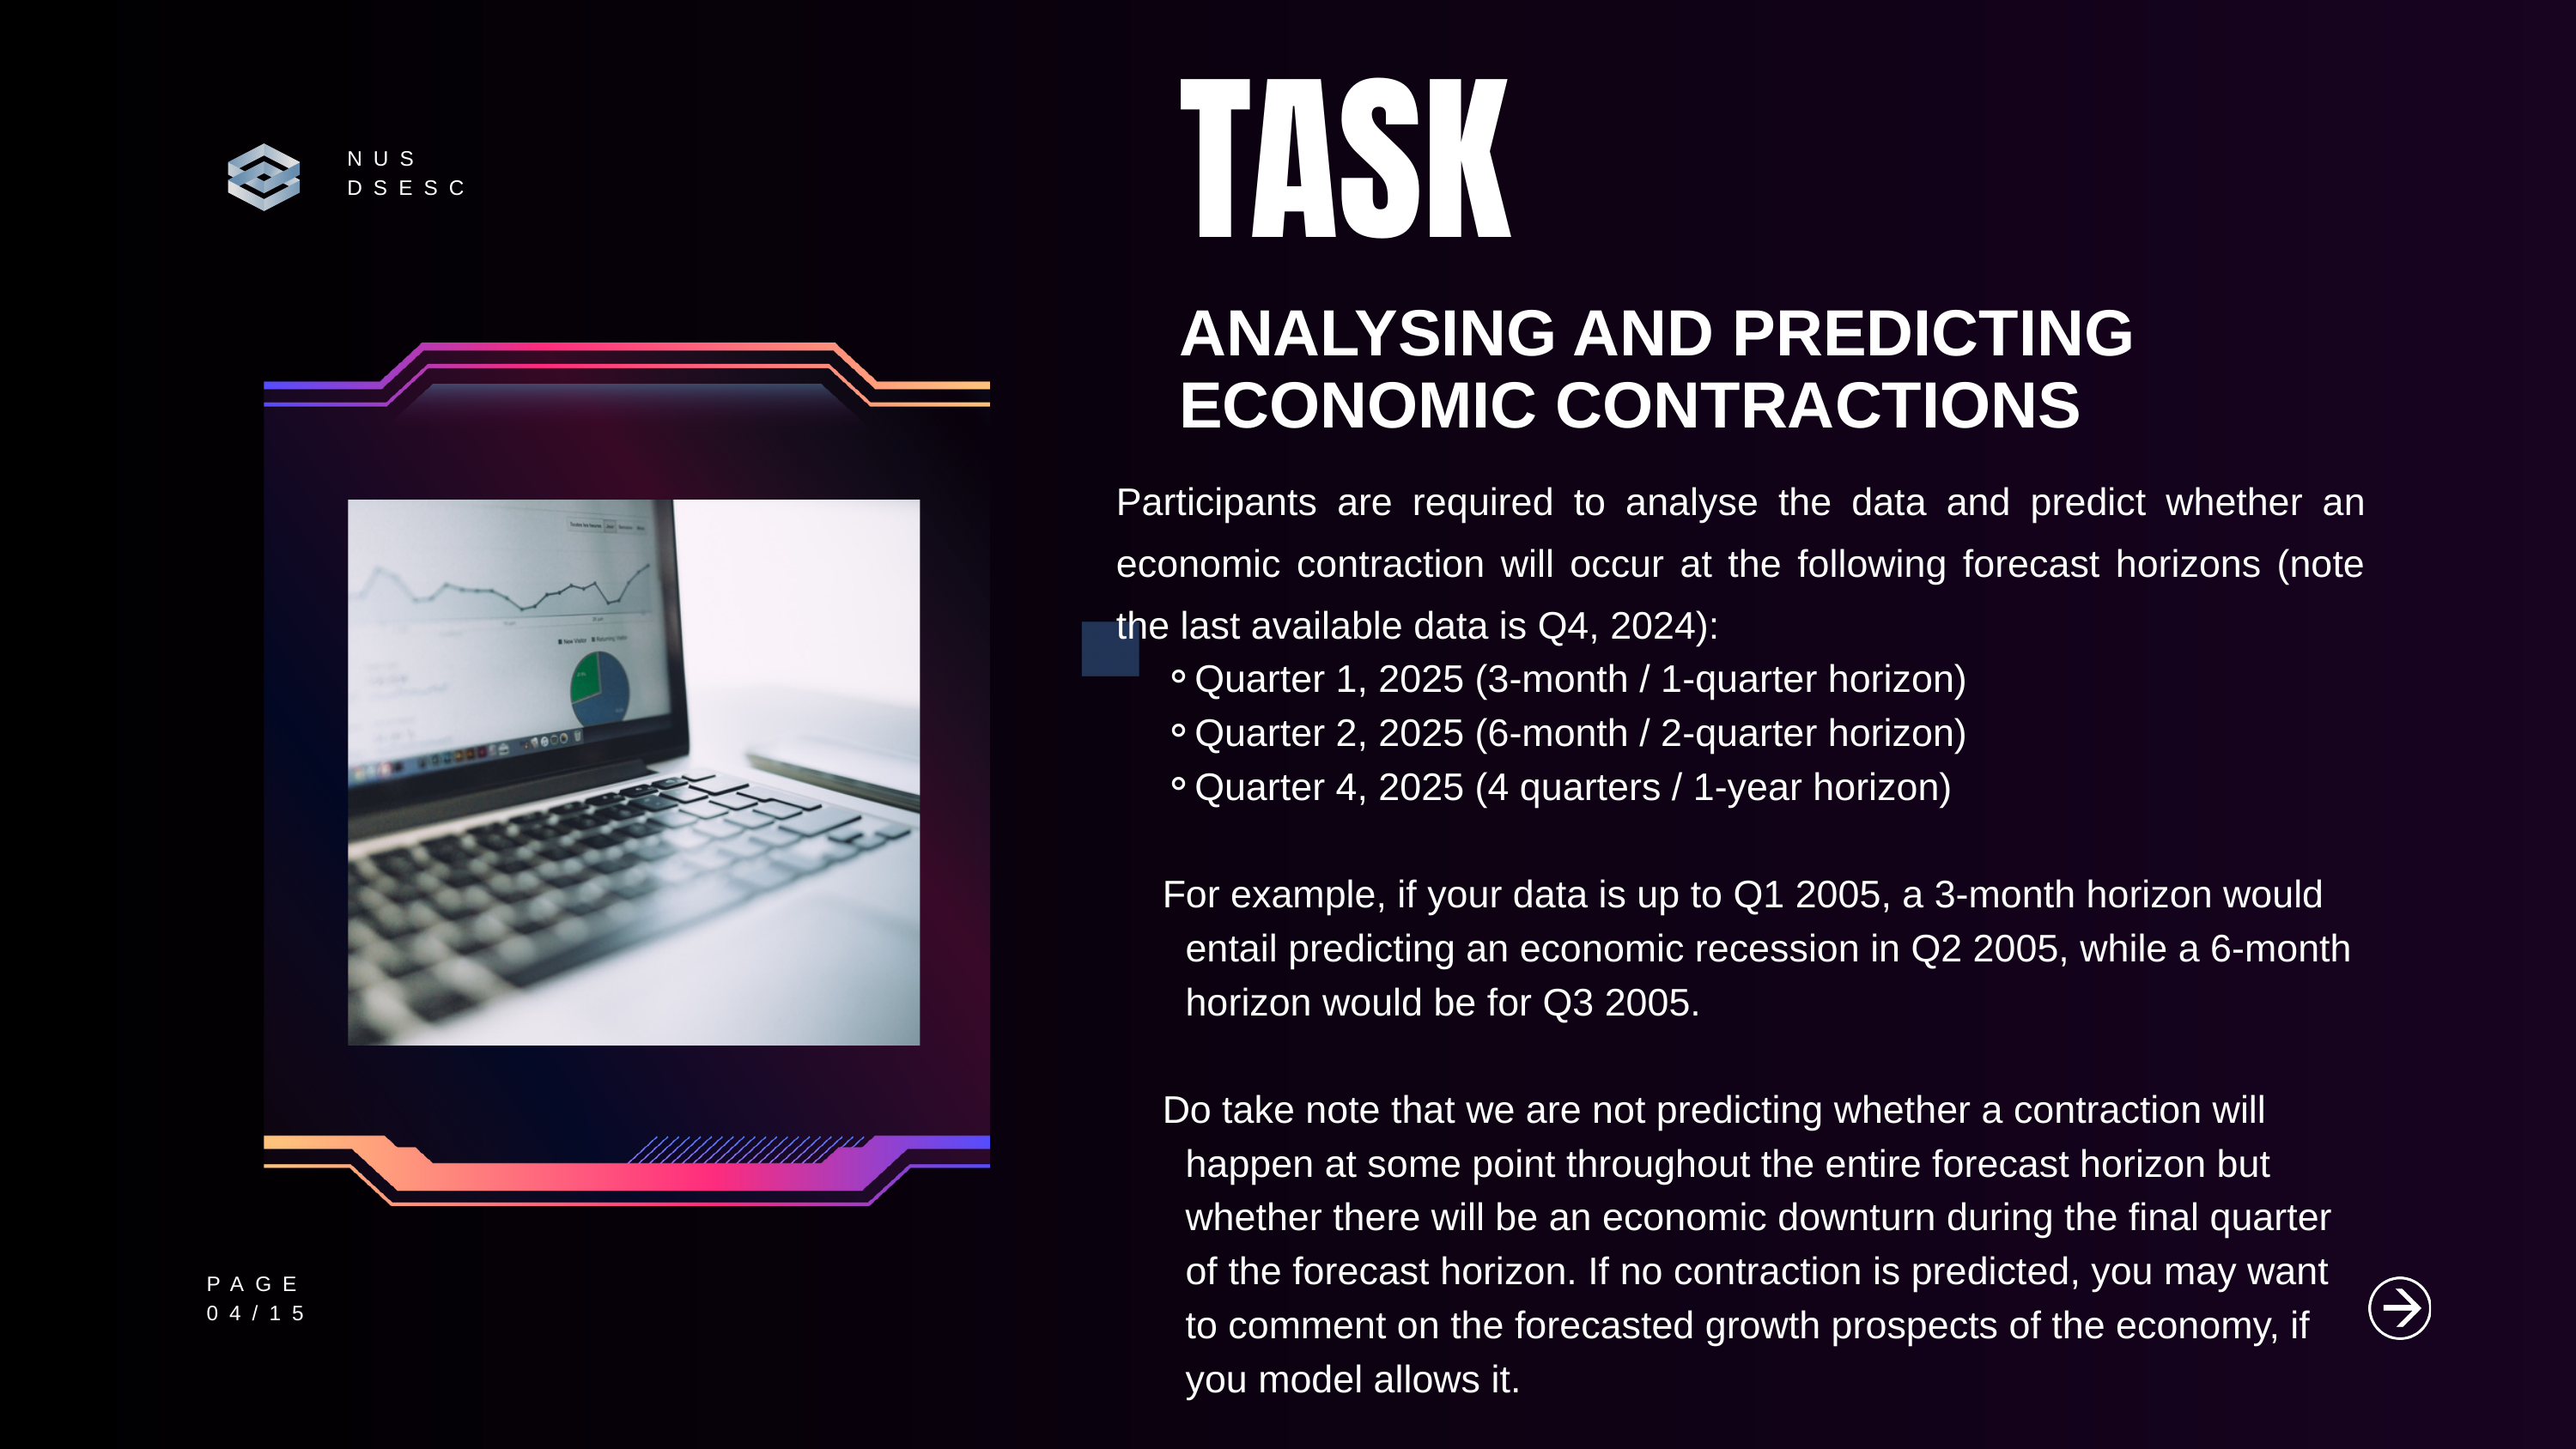

TASK
NUS
DSESC

ANALYSING AND PREDICTING ECONOMIC CONTRACTIONS

Participants are required to analyse the data and predict whether an economic contraction will occur at the following forecast horizons (note the last available data is Q4, 2024):
Quarter 1, 2025 (3-month / 1-quarter horizon)
Quarter 2, 2025 (6-month / 2-quarter horizon)
Quarter 4, 2025 (4 quarters / 1-year horizon)

For example, if your data is up to Q1 2005, a 3-month horizon would entail predicting an economic recession in Q2 2005, while a 6-month horizon would be for Q3 2005.

Do take note that we are not predicting whether a contraction will happen at some point throughout the entire forecast horizon but whether there will be an economic downturn during the final quarter of the forecast horizon. If no contraction is predicted, you may want to comment on the forecasted growth prospects of the economy, if you model allows it.

PAGE
04/15